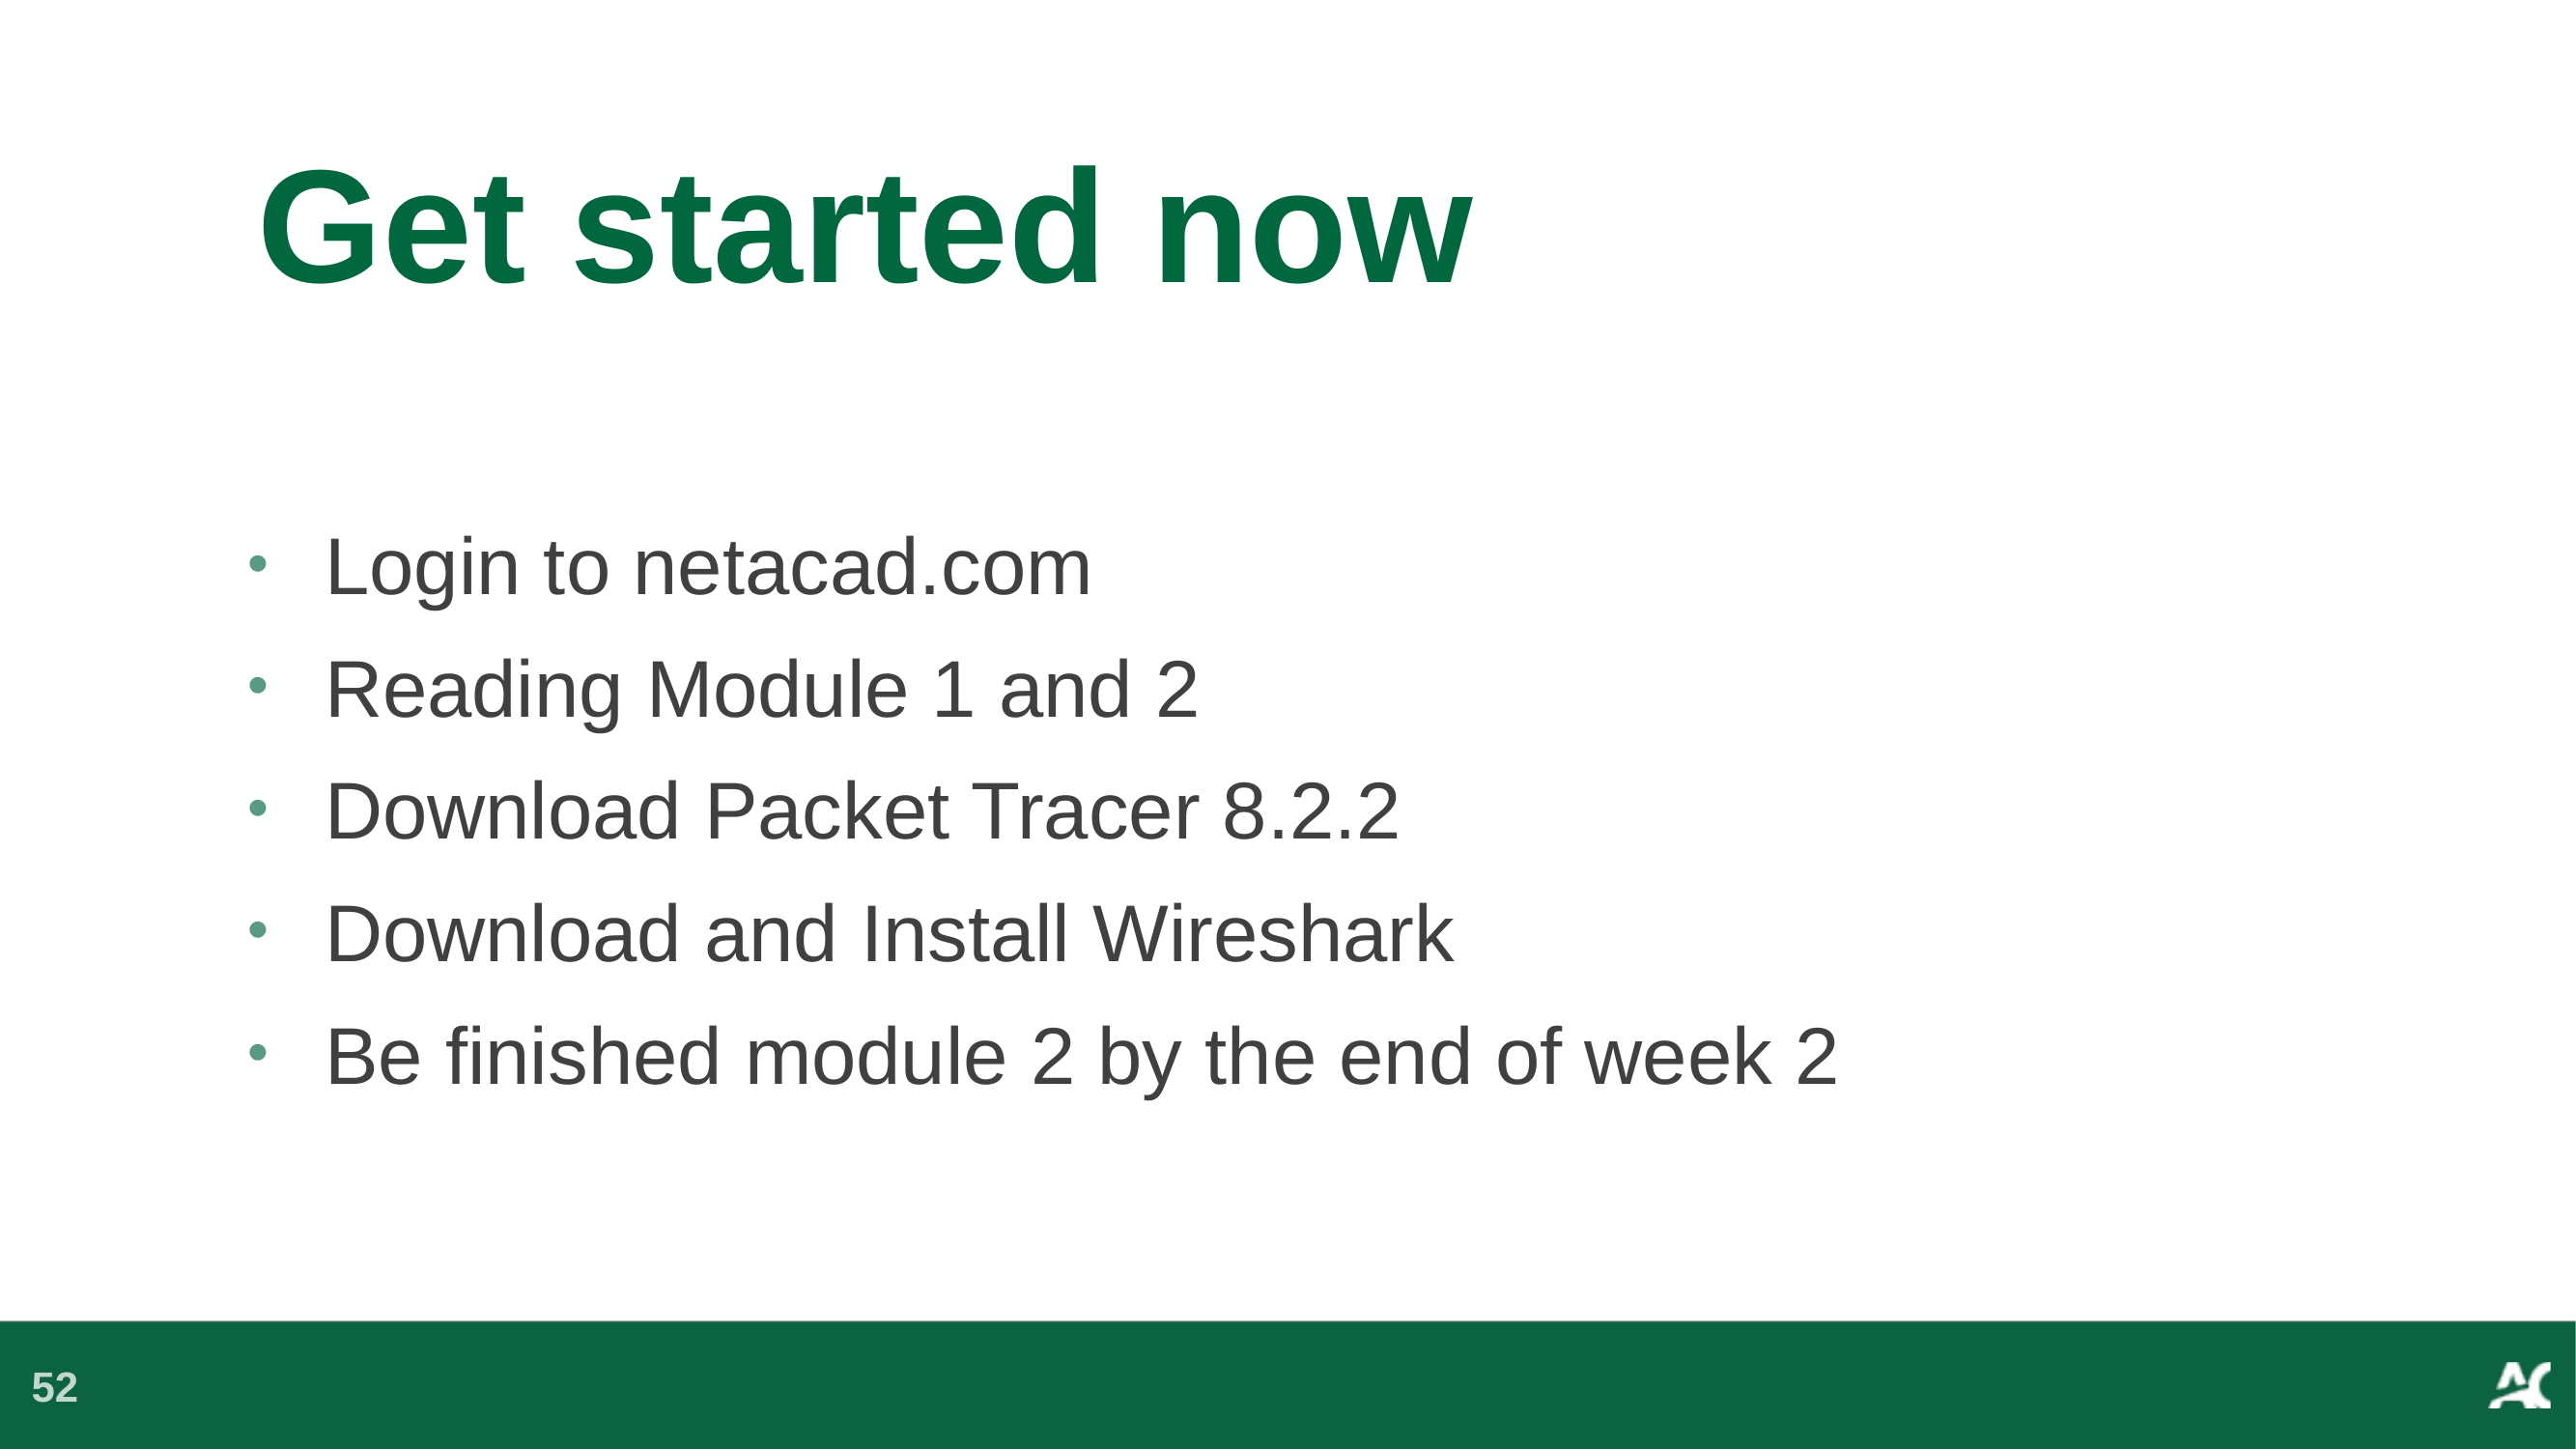

# Get started now

Login to netacad.com
Reading Module 1 and 2
Download Packet Tracer 8.2.2
Download and Install Wireshark
Be finished module 2 by the end of week 2

52